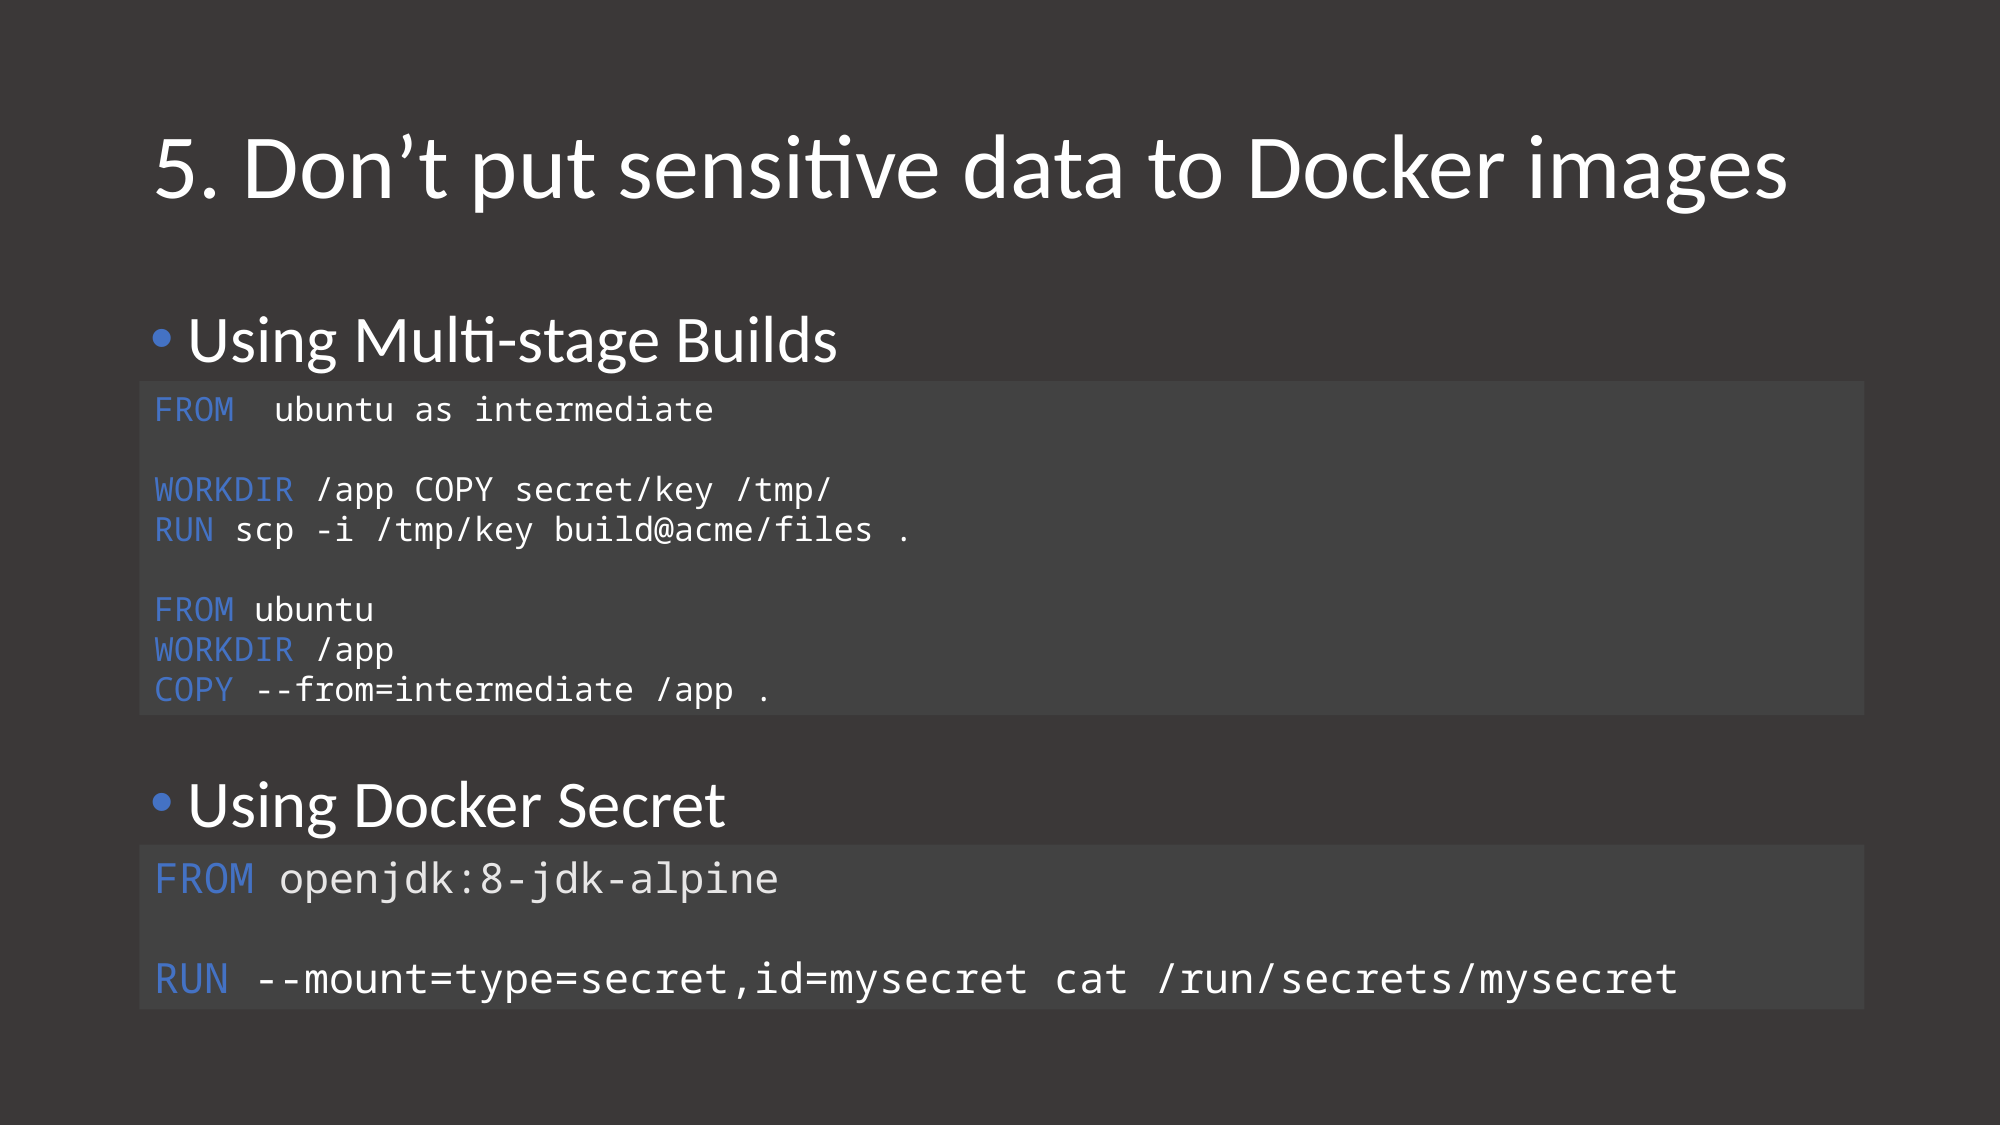

# 5. Don’t put sensitive data to Docker images
Using Multi-stage Builds

Using Docker Secret

FROM  ubuntu as intermediate
WORKDIR /app COPY secret/key /tmp/
RUN scp -i /tmp/key build@acme/files .

FROM ubuntu
WORKDIR /app
COPY --from=intermediate /app .
FROM openjdk:8-jdk-alpine
RUN --mount=type=secret,id=mysecret cat /run/secrets/mysecret